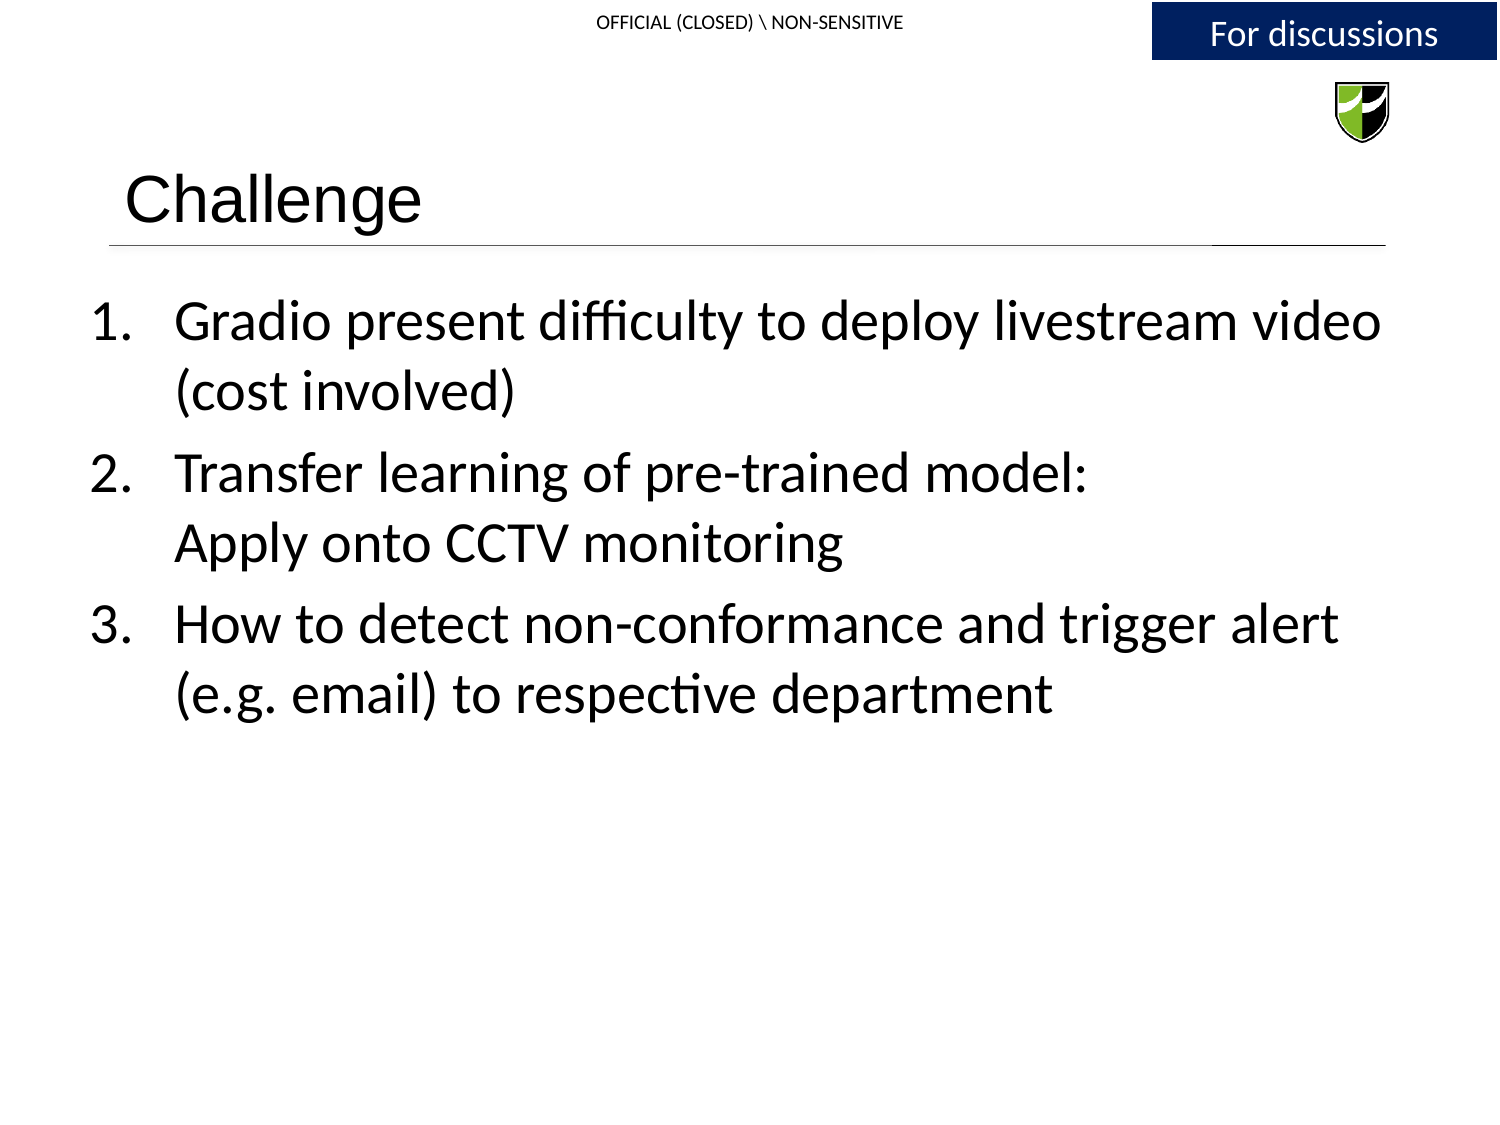

# Challenge
Gradio present difficulty to deploy livestream video (cost involved)
Transfer learning of pre-trained model:
Apply onto CCTV monitoring
How to detect non-conformance and trigger alert (e.g. email) to respective department